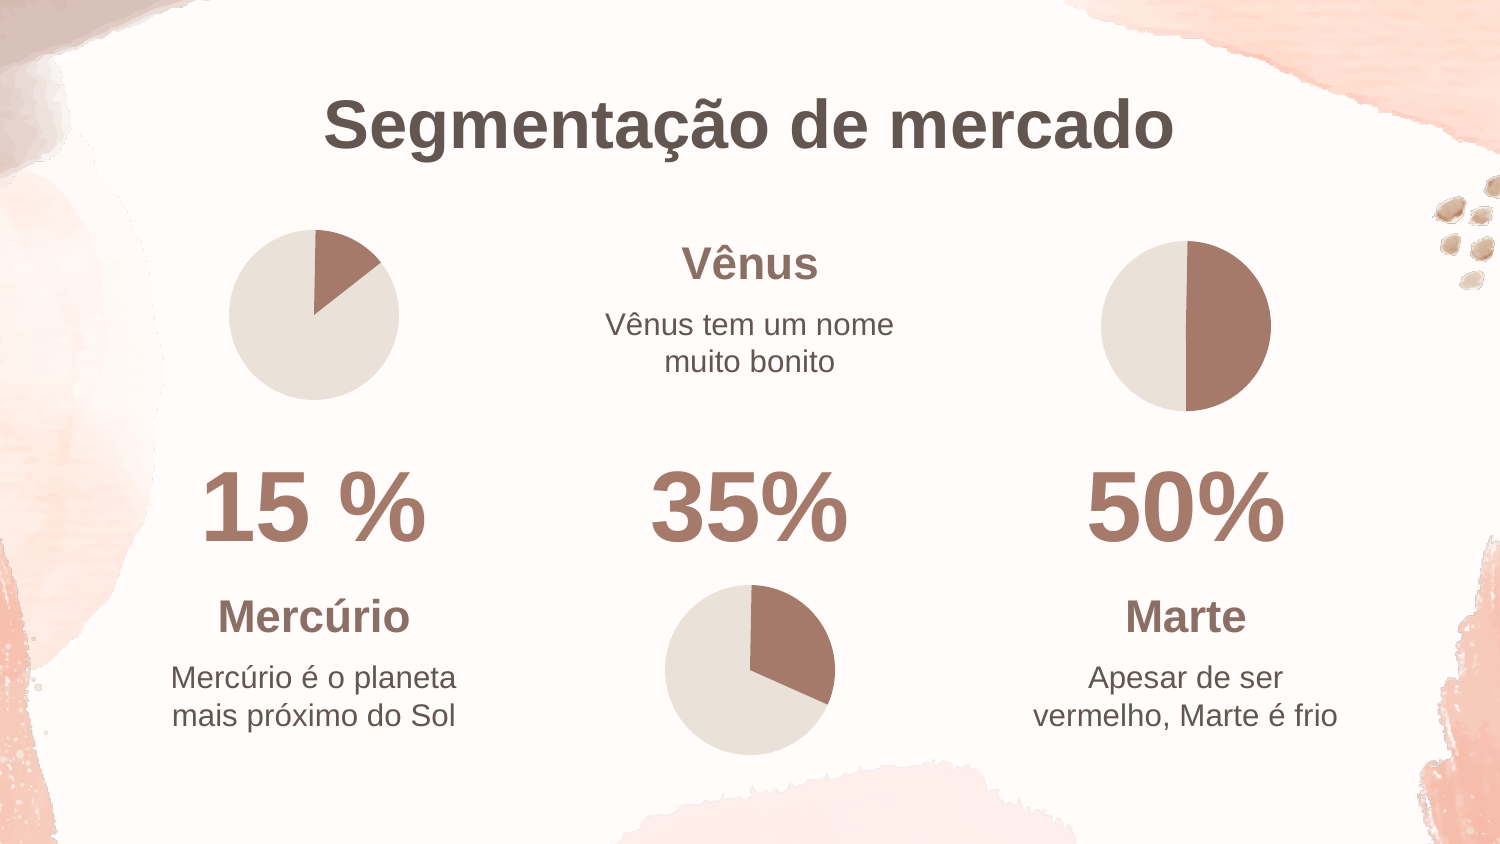

Segmentação de mercado

Vênus

Vênus tem um nome muito bonito
15 %
35%
50%
Mercúrio
# Marte

Mercúrio é o planeta mais próximo do Sol
Apesar de ser vermelho, Marte é frio